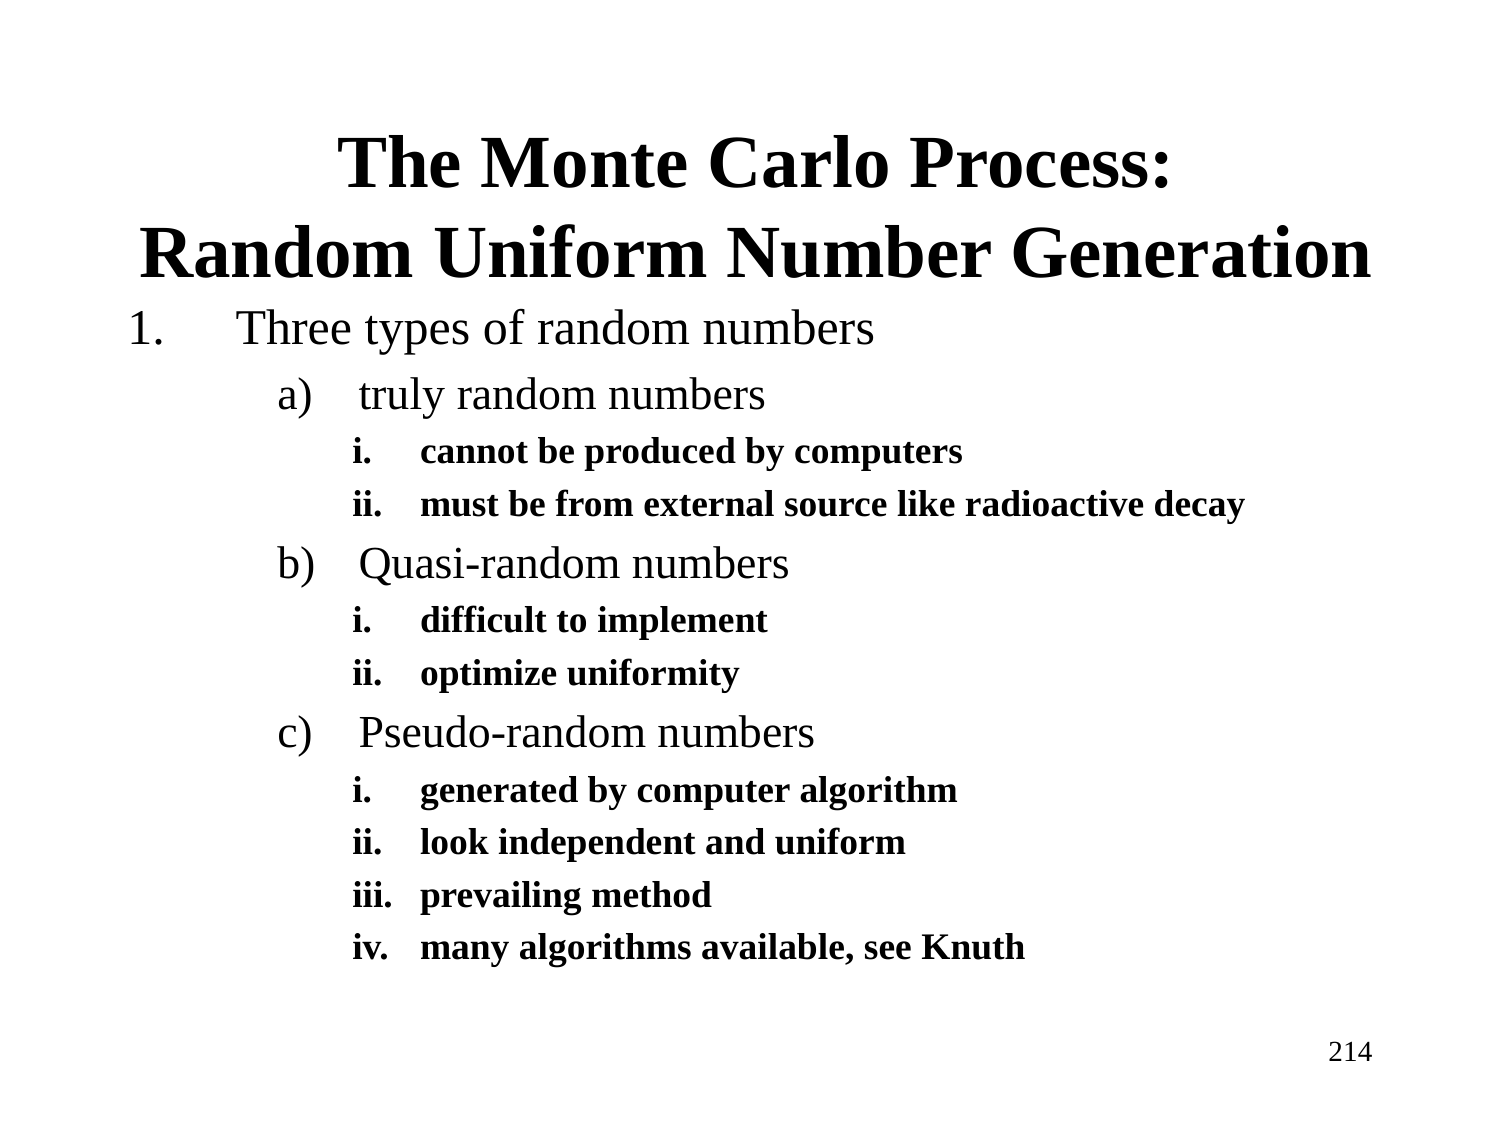

# The Monte Carlo Process: Random Uniform Number Generation
Three types of random numbers
truly random numbers
cannot be produced by computers
must be from external source like radioactive decay
Quasi-random numbers
difficult to implement
optimize uniformity
Pseudo-random numbers
generated by computer algorithm
look independent and uniform
prevailing method
many algorithms available, see Knuth
214